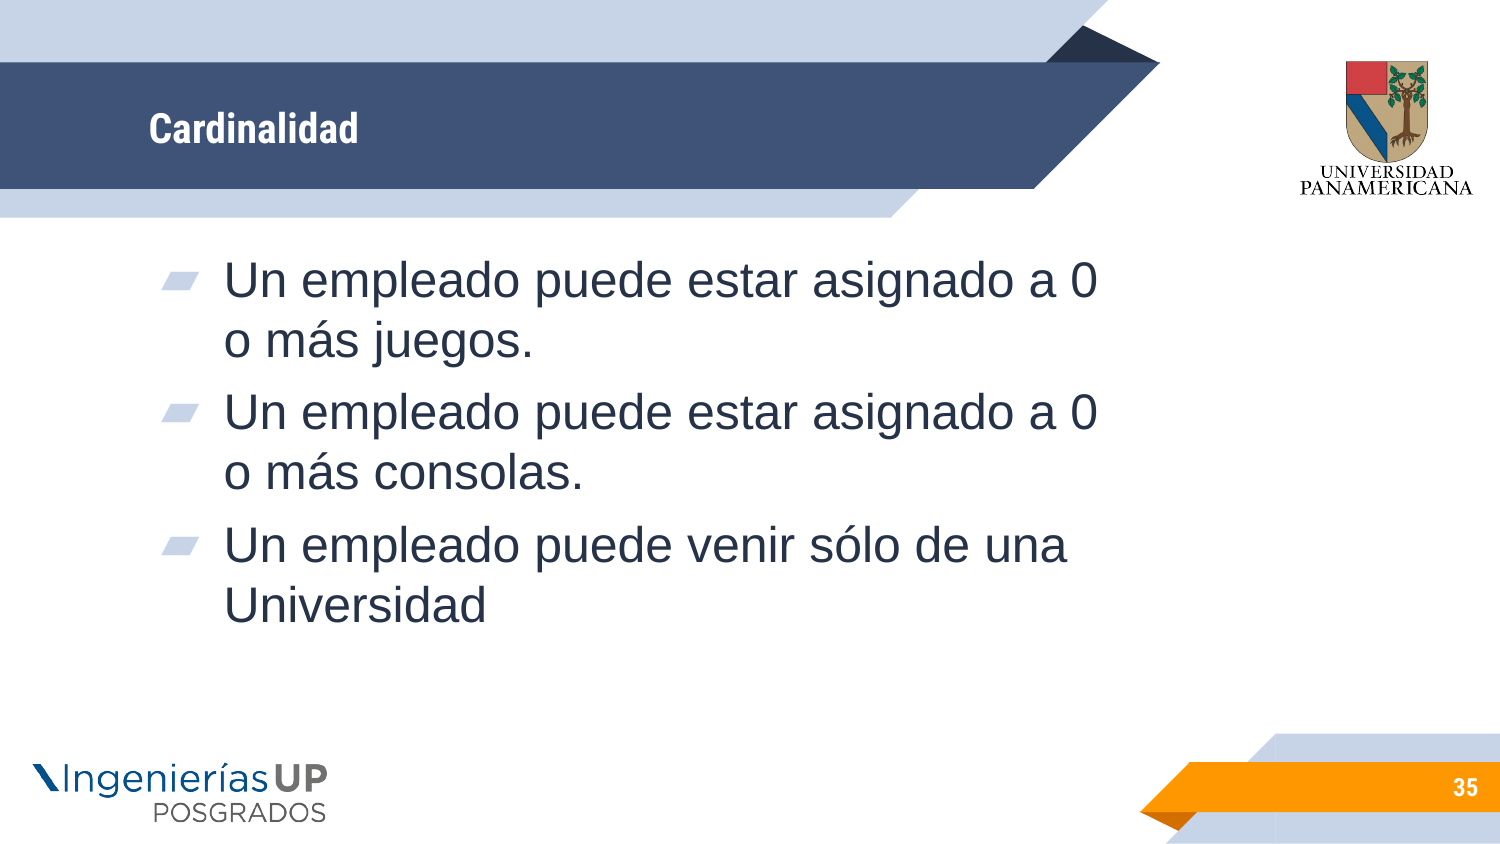

# Cardinalidad
Un empleado puede estar asignado a 0 o más juegos.
Un empleado puede estar asignado a 0 o más consolas.
Un empleado puede venir sólo de una Universidad

35